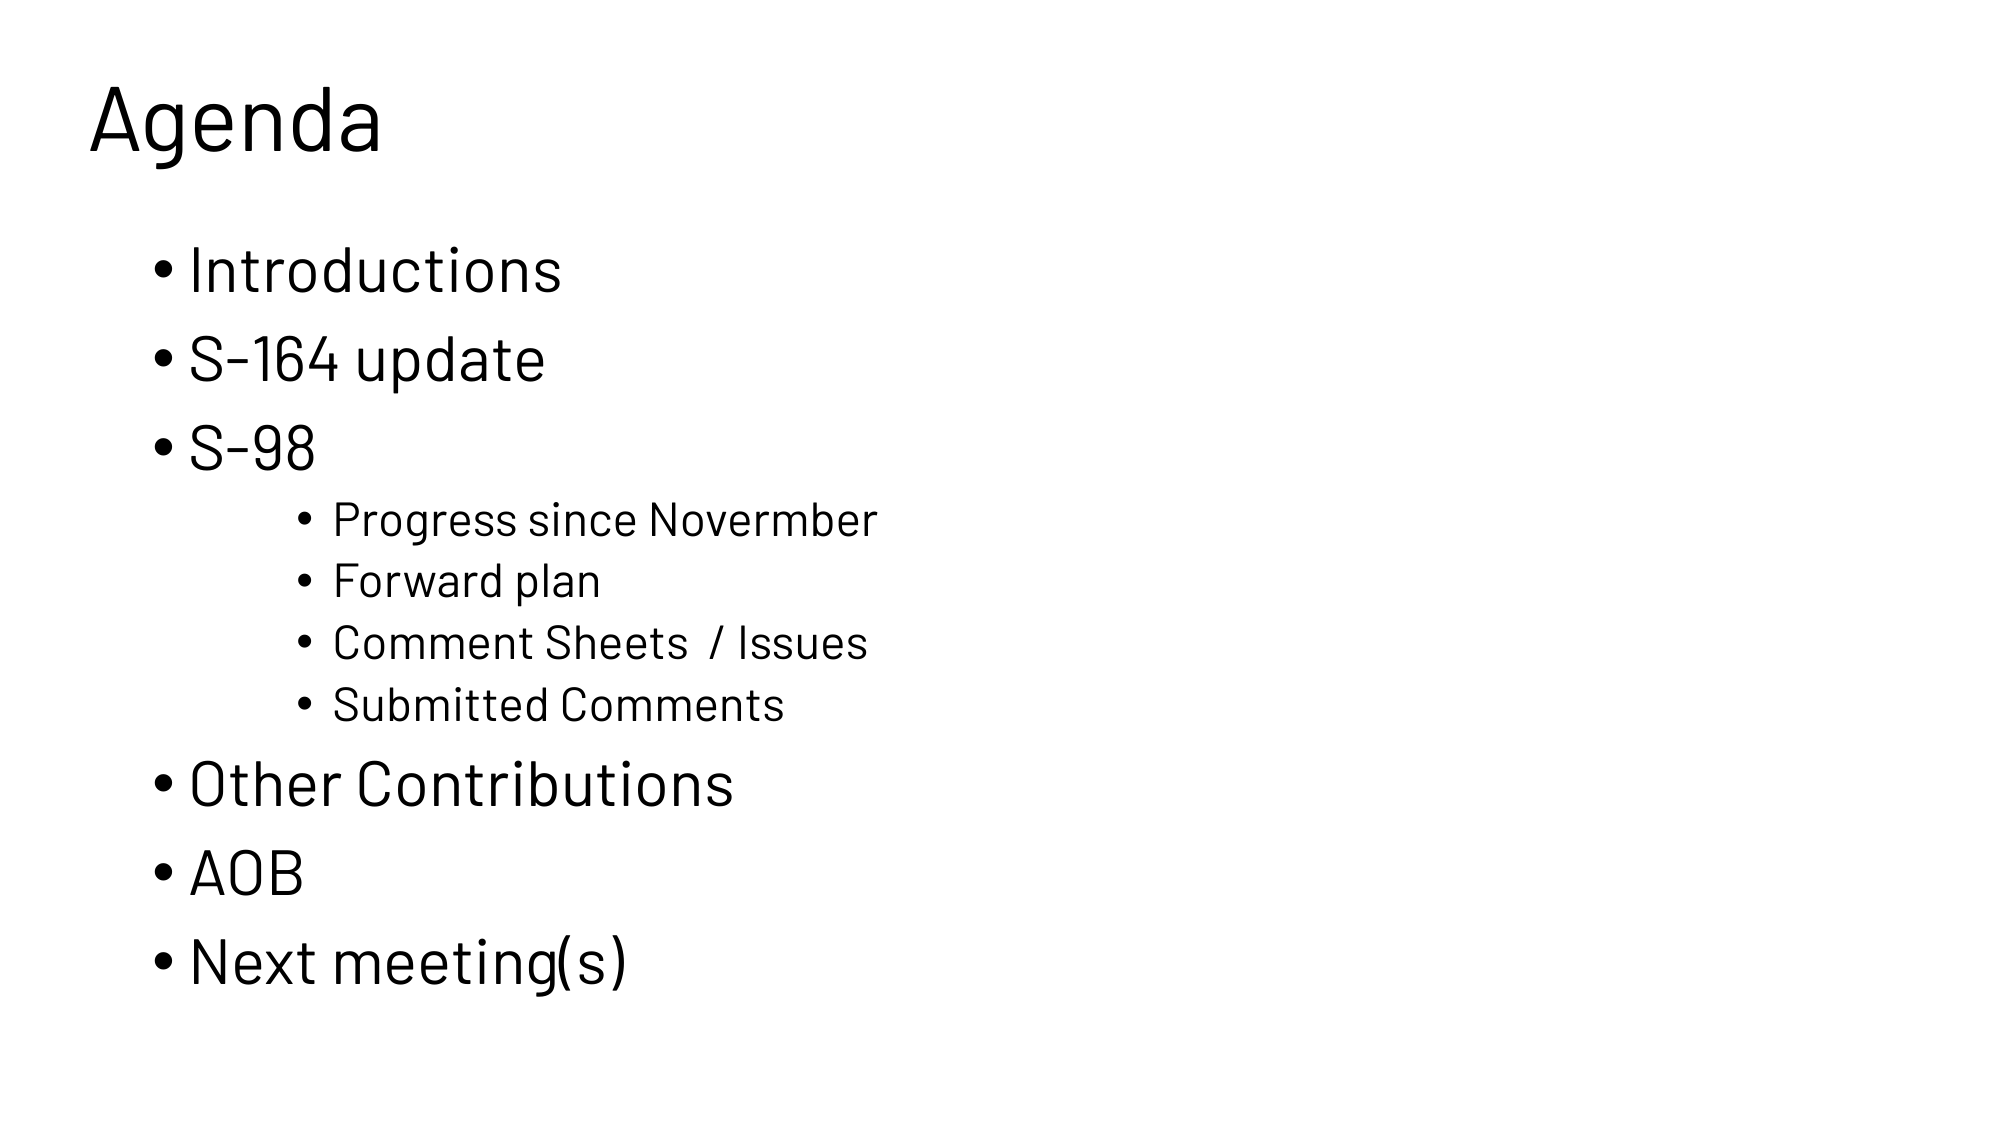

# Agenda
Introductions
S-164 update
S-98
Progress since Novermber
Forward plan
Comment Sheets  / Issues
Submitted Comments
Other Contributions
AOB
Next meeting(s)